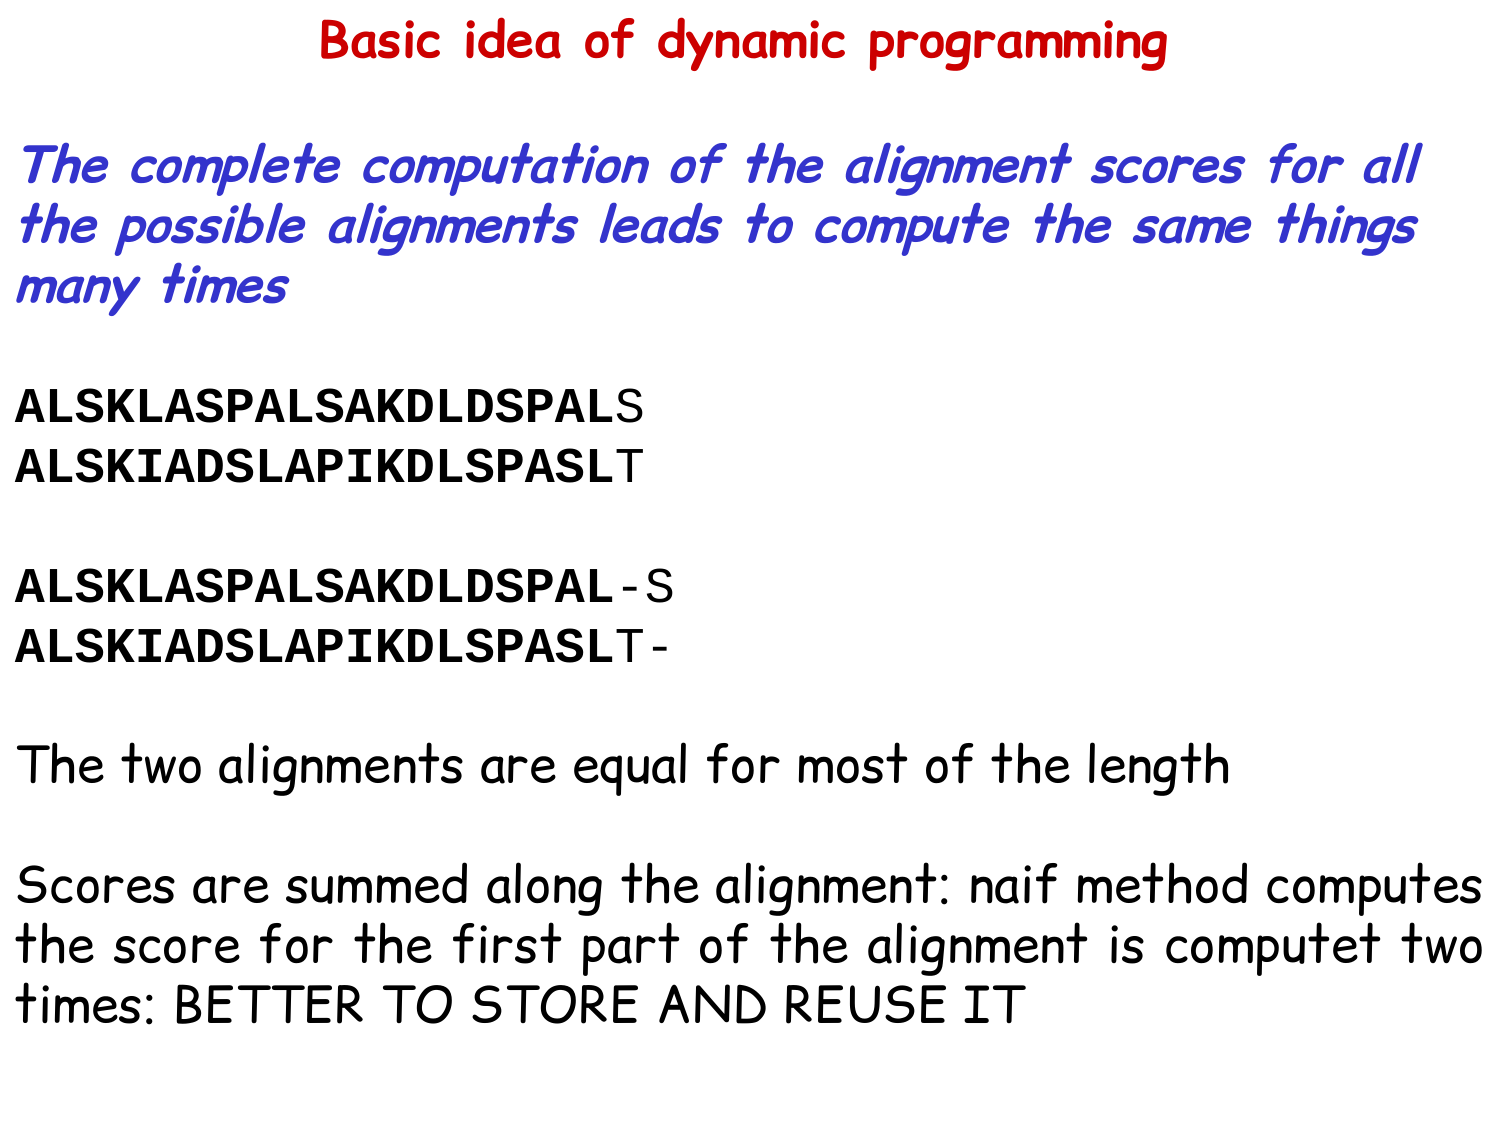

Basic idea of dynamic programming
The complete computation of the alignment scores for all the possible alignments leads to compute the same things many times

ALSKLASPALSAKDLDSPALS
ALSKIADSLAPIKDLSPASLT

ALSKLASPALSAKDLDSPAL-S
ALSKIADSLAPIKDLSPASLT-

The two alignments are equal for most of the length

Scores are summed along the alignment: naif method computes the score for the first part of the alignment is computet two times: BETTER TO STORE AND REUSE IT